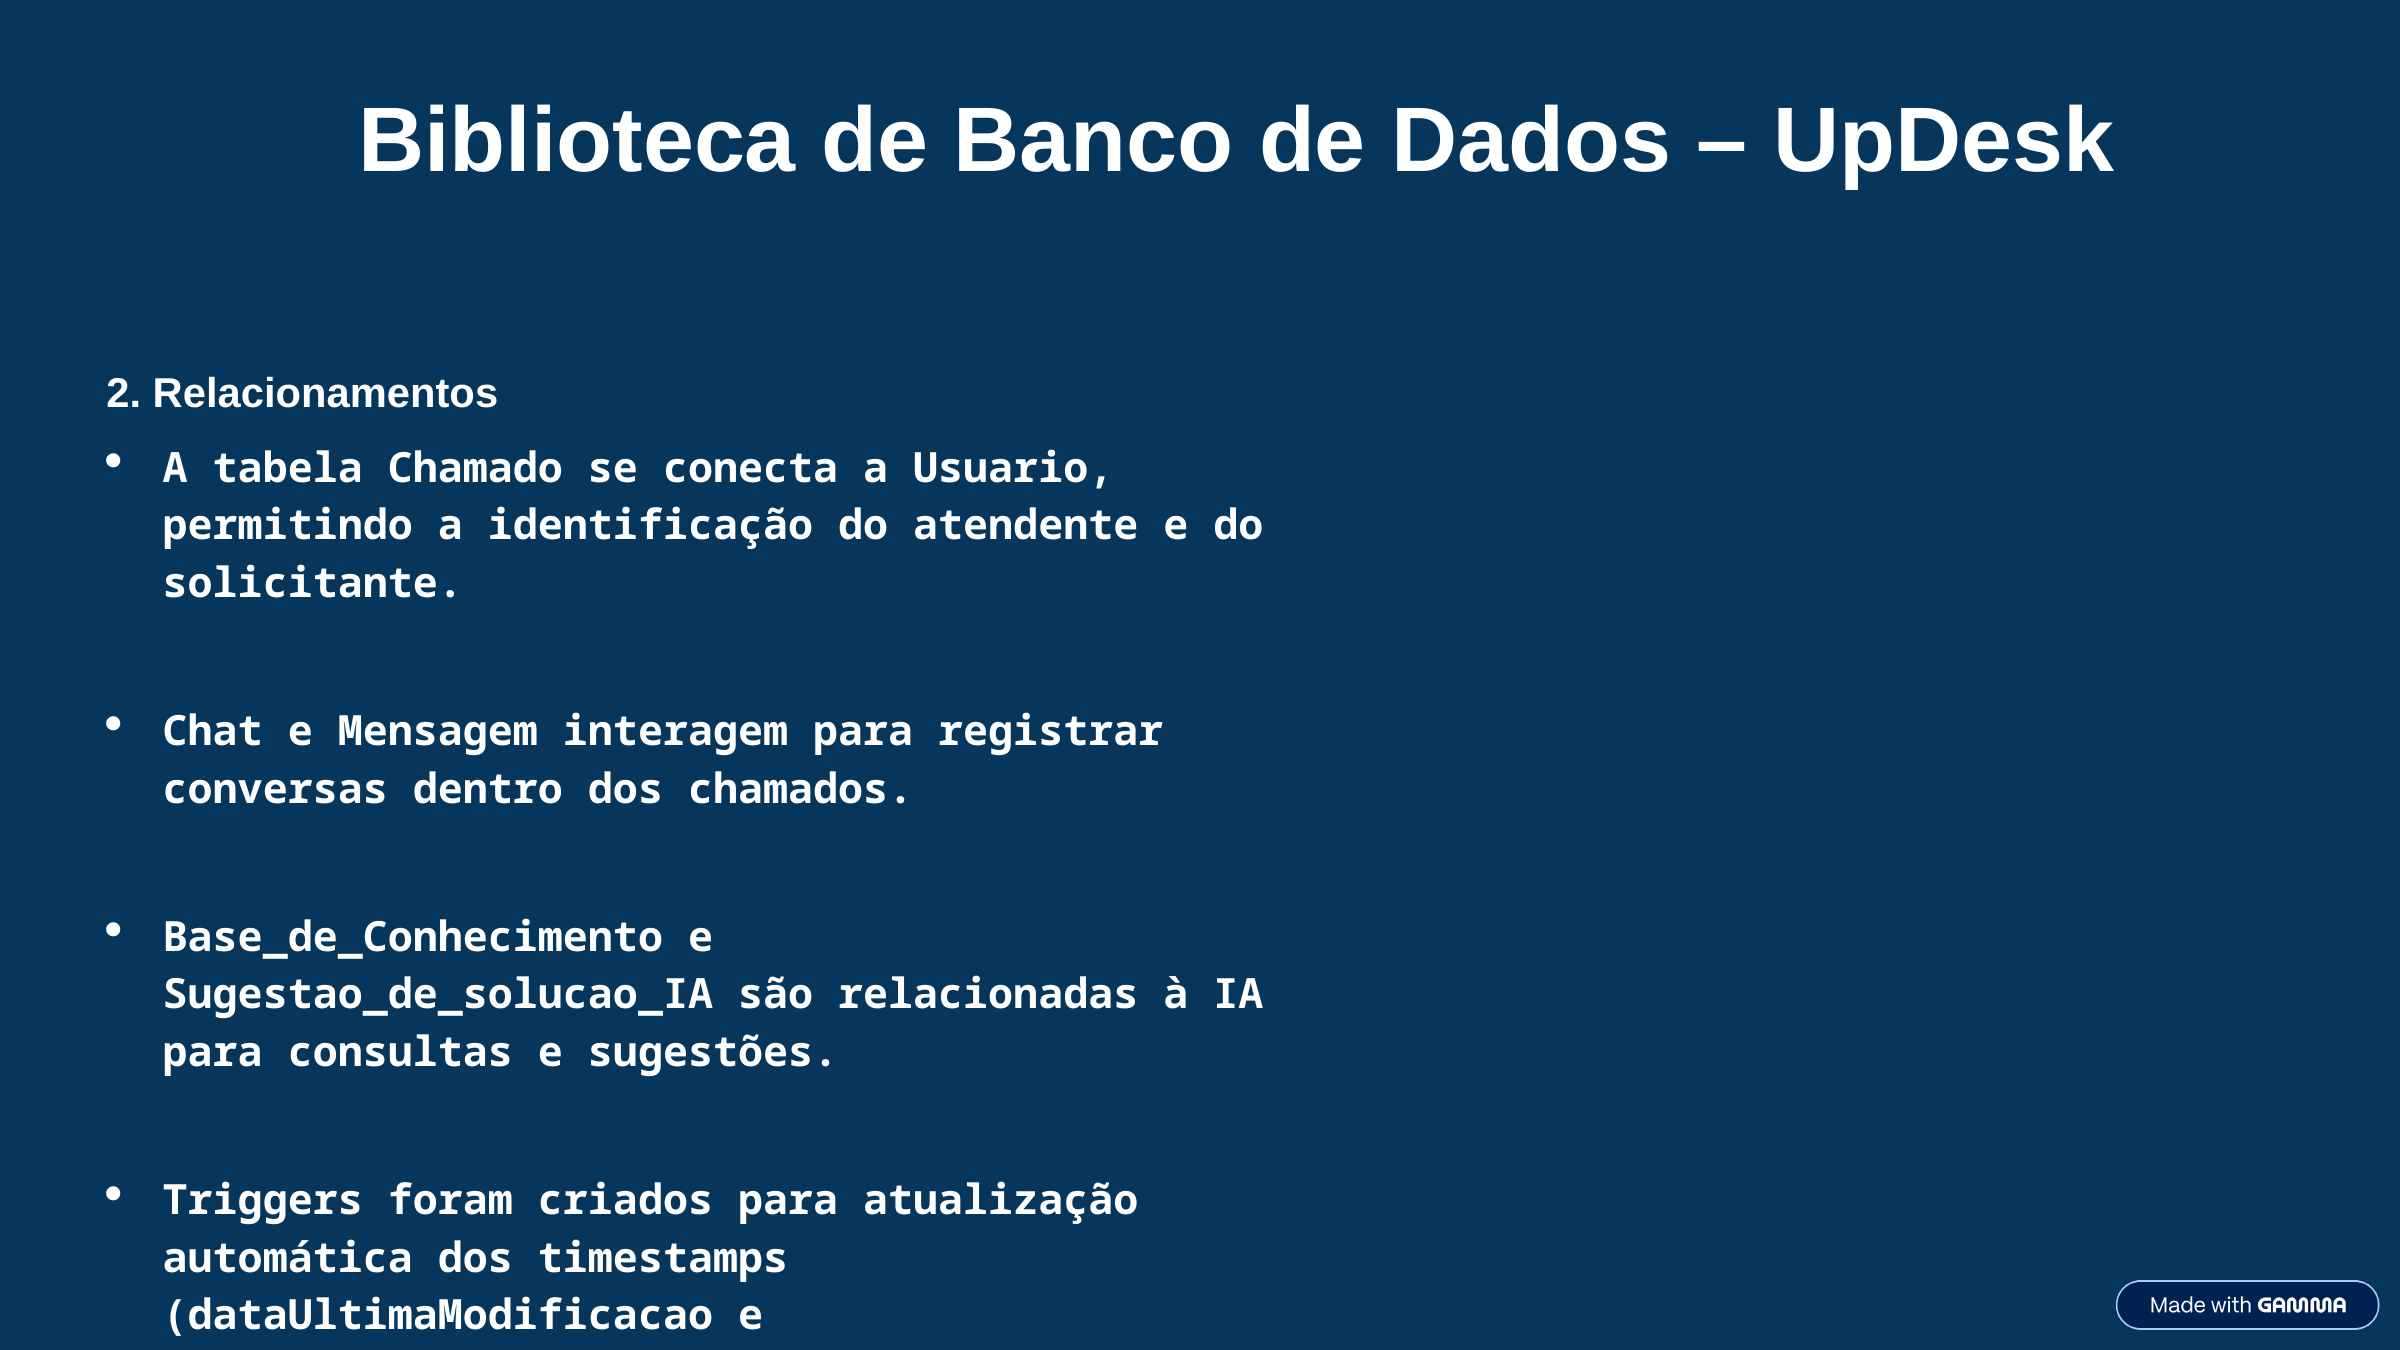

Biblioteca de Banco de Dados – UpDesk
2. Relacionamentos
A tabela Chamado se conecta a Usuario, permitindo a identificação do atendente e do solicitante.

Chat e Mensagem interagem para registrar conversas dentro dos chamados.

Base_de_Conhecimento e Sugestao_de_solucao_IA são relacionadas à IA para consultas e sugestões.

Triggers foram criados para atualização automática dos timestamps (dataUltimaModificacao e procedimento_dateLastMod).